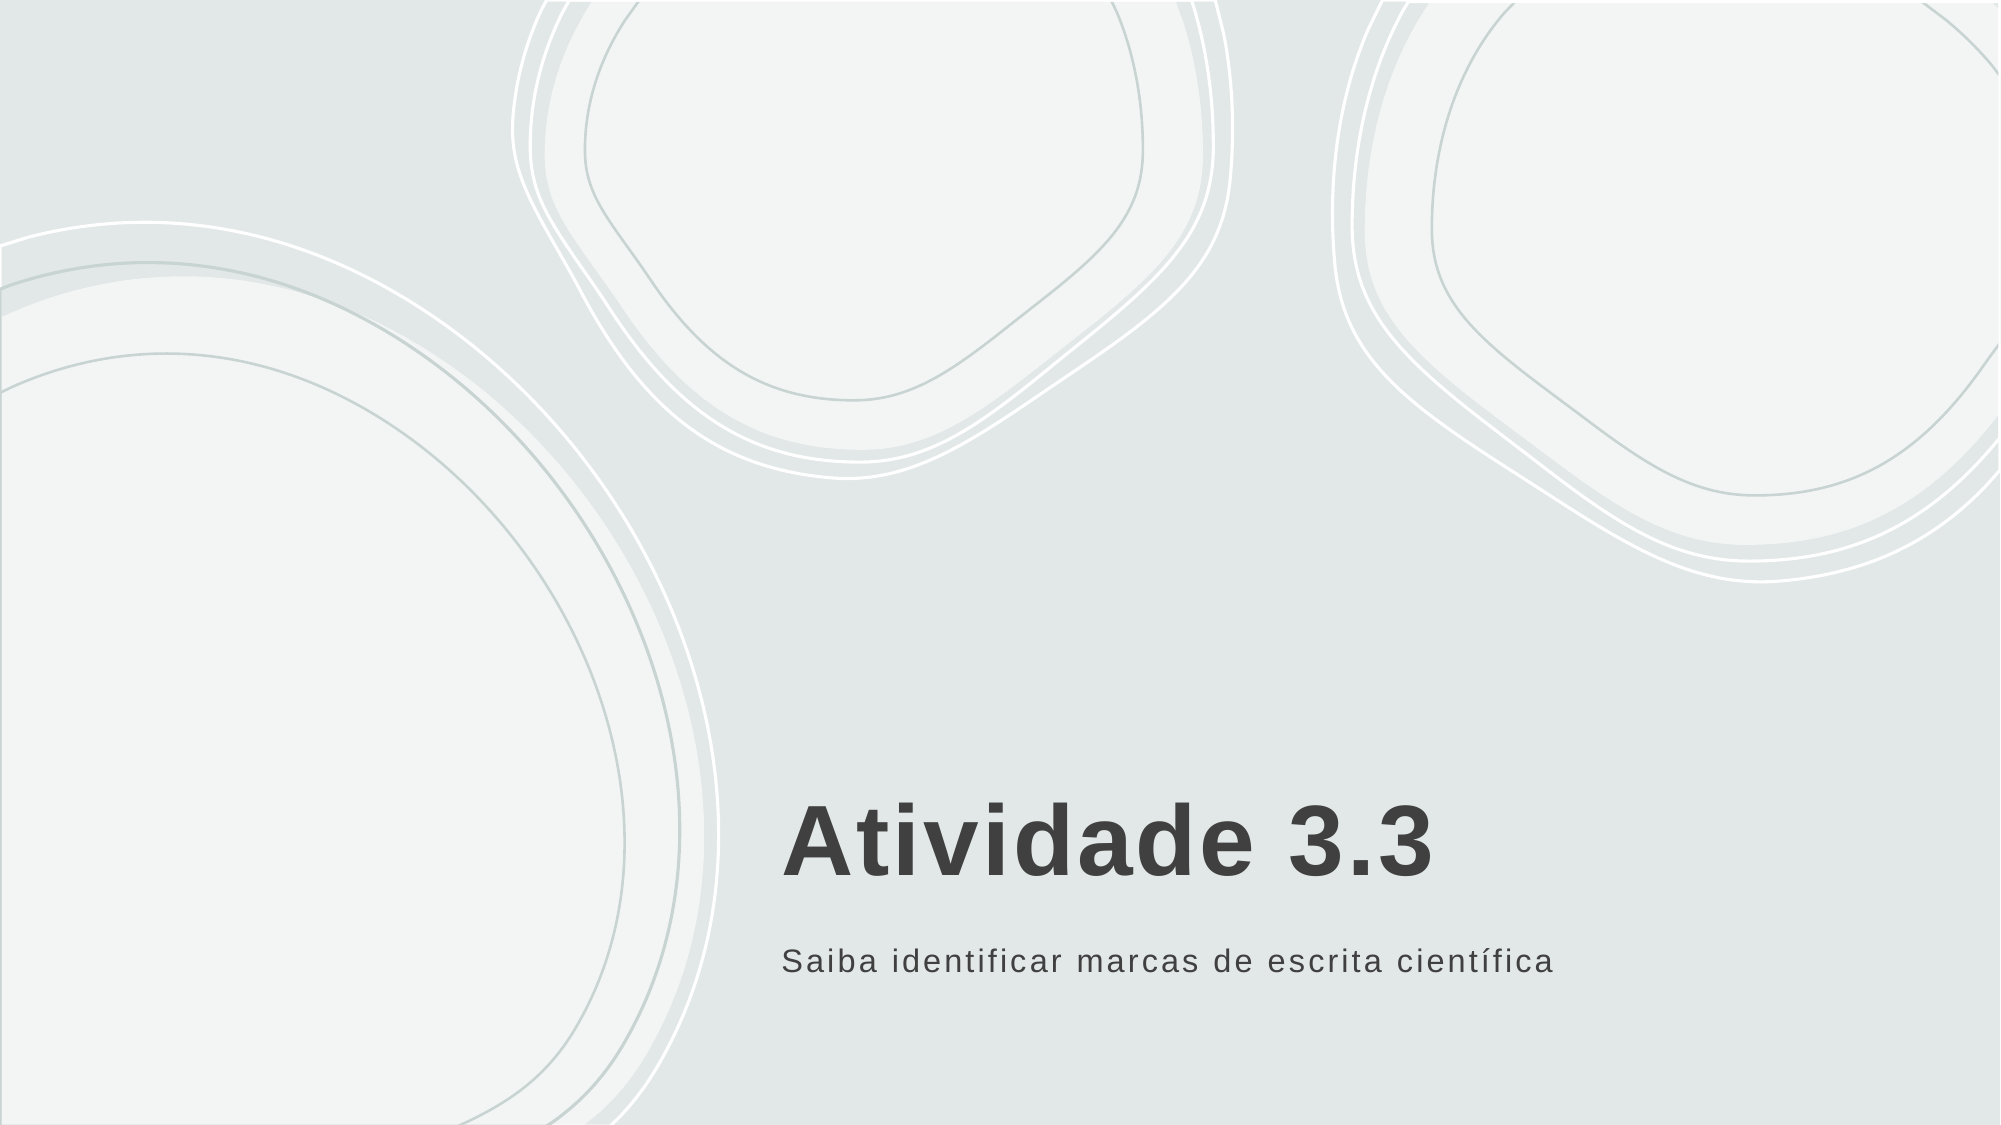

# Atividade 3.3
Saiba identificar marcas de escrita científica